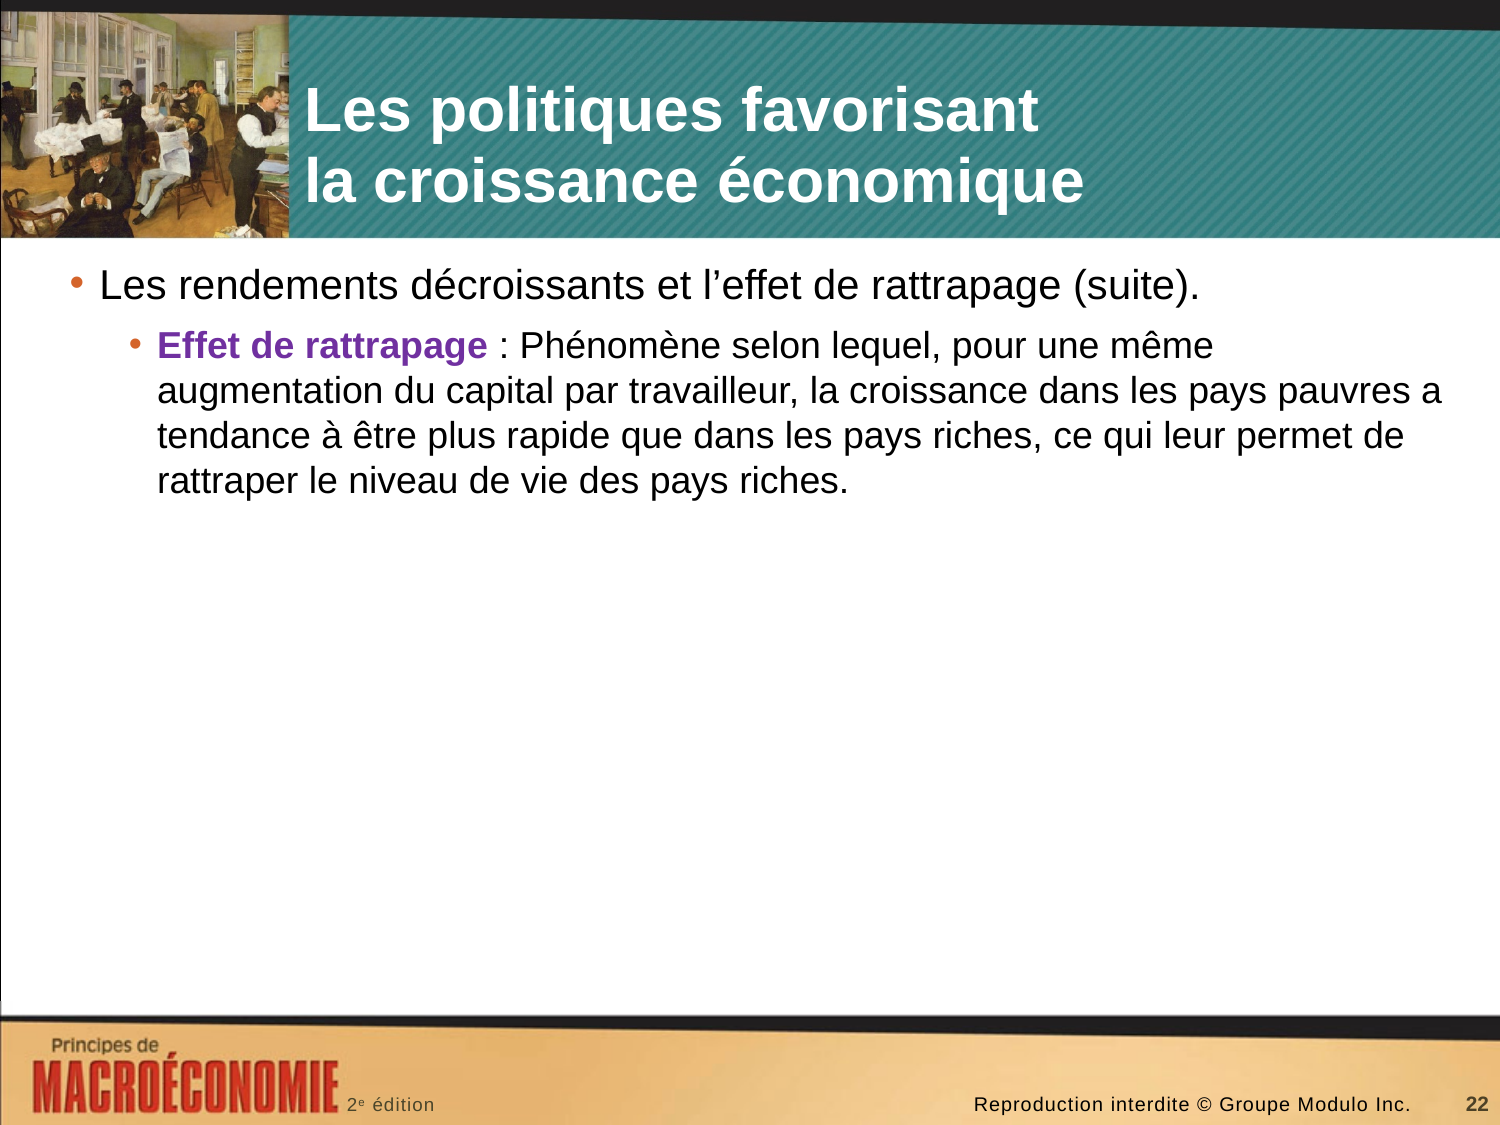

# Les politiques favorisant la croissance économique
Les rendements décroissants et l’effet de rattrapage (suite).
Effet de rattrapage : Phénomène selon lequel, pour une même augmentation du capital par travailleur, la croissance dans les pays pauvres a tendance à être plus rapide que dans les pays riches, ce qui leur permet de rattraper le niveau de vie des pays riches.
22